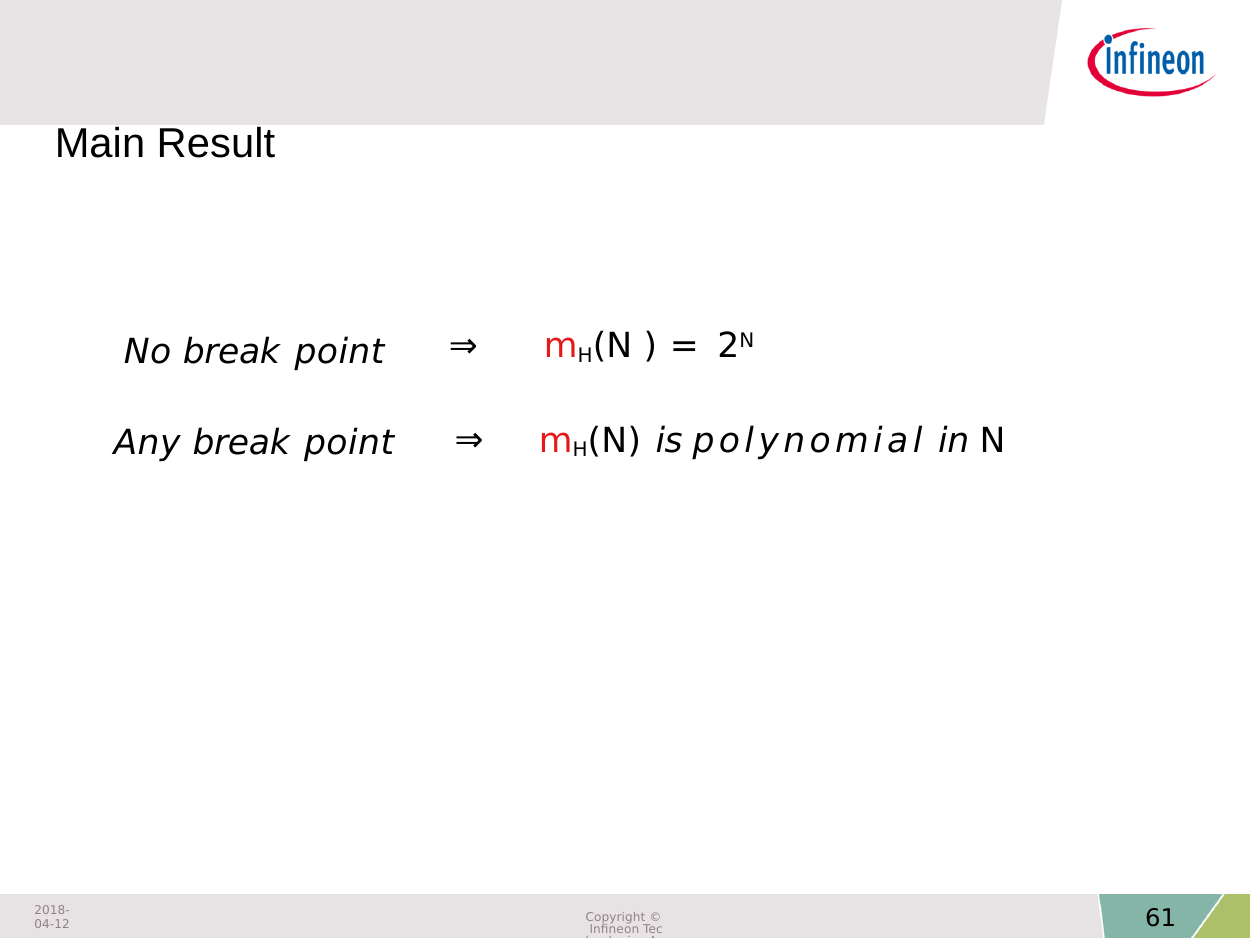

Main Result
⇒	mH(N ) = 2N
No break point
⇒
    mH(N) is polynomial in N
Any break point
2018-04-12
Copyright © Infineon Technologies AG 2018. All rights reserved.
61